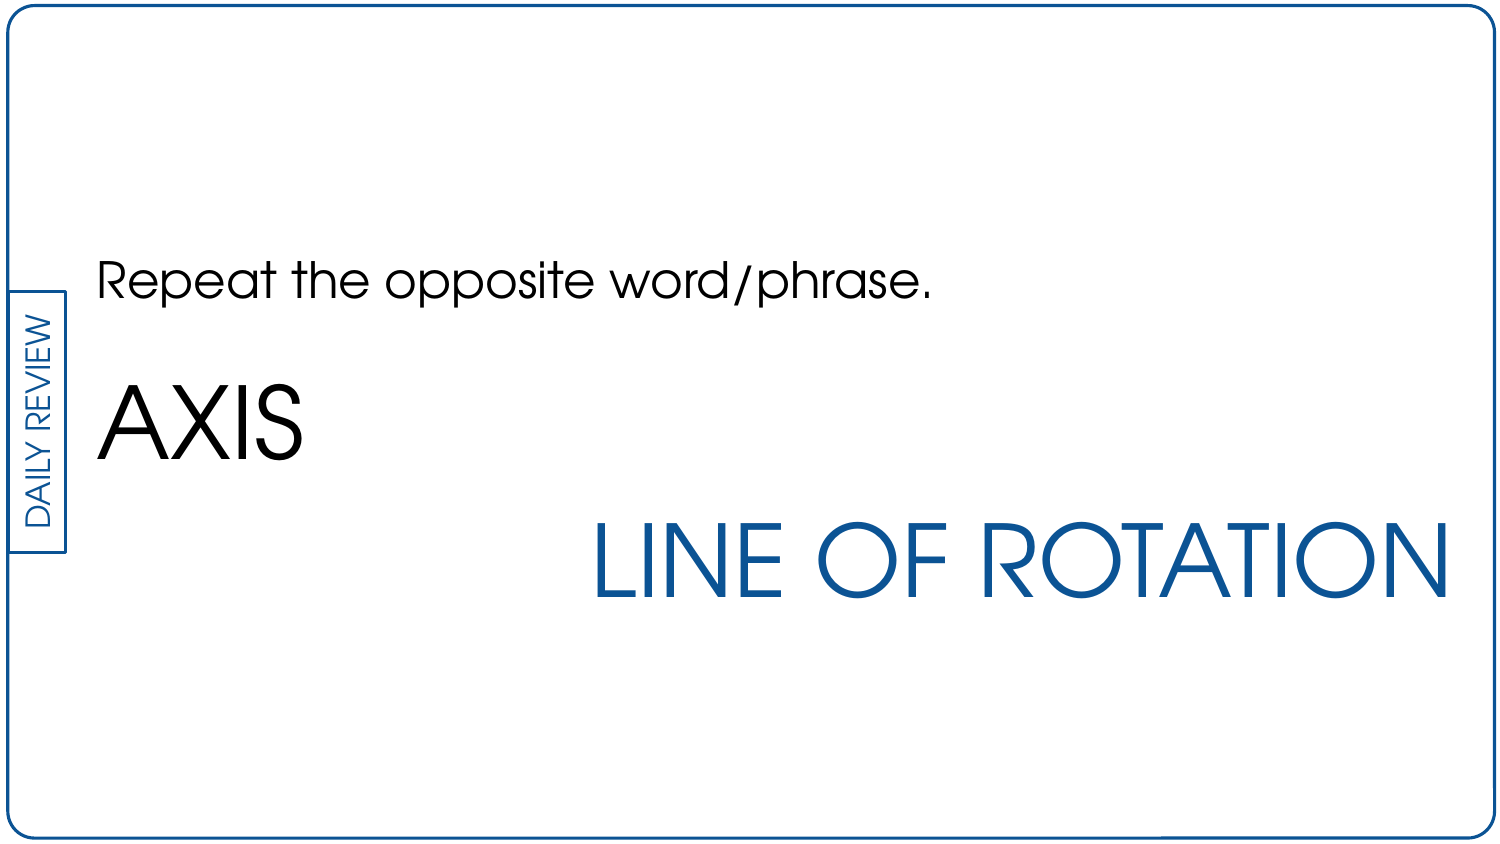

Repeat the opposite word/phrase.
AXIS
LINE OF ROTATION